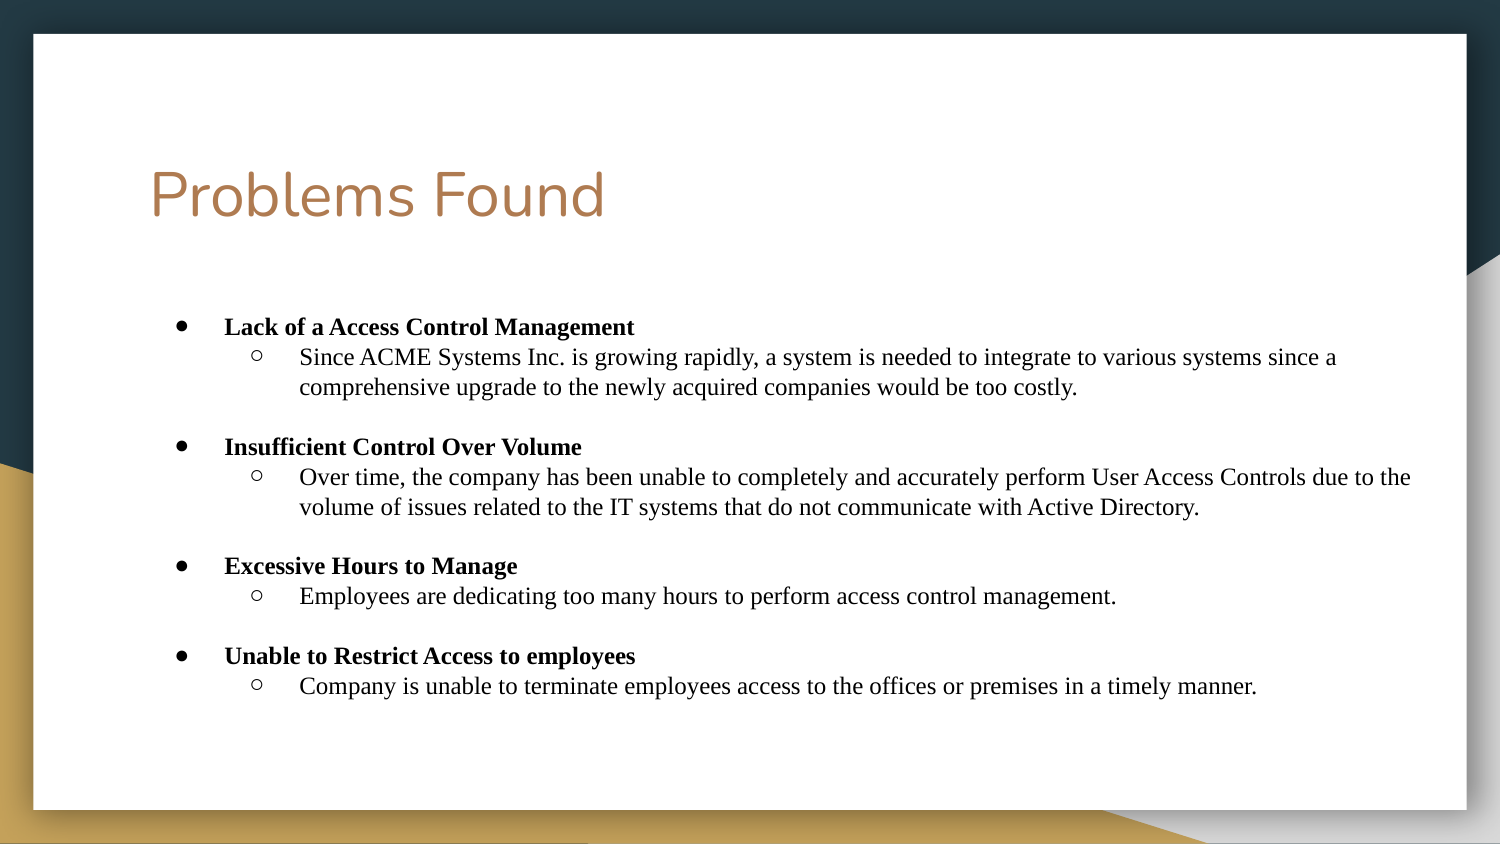

# Problems Found
Lack of a Access Control Management
Since ACME Systems Inc. is growing rapidly, a system is needed to integrate to various systems since a comprehensive upgrade to the newly acquired companies would be too costly.

Insufficient Control Over Volume
Over time, the company has been unable to completely and accurately perform User Access Controls due to the volume of issues related to the IT systems that do not communicate with Active Directory.

Excessive Hours to Manage
Employees are dedicating too many hours to perform access control management.

Unable to Restrict Access to employees
Company is unable to terminate employees access to the offices or premises in a timely manner.